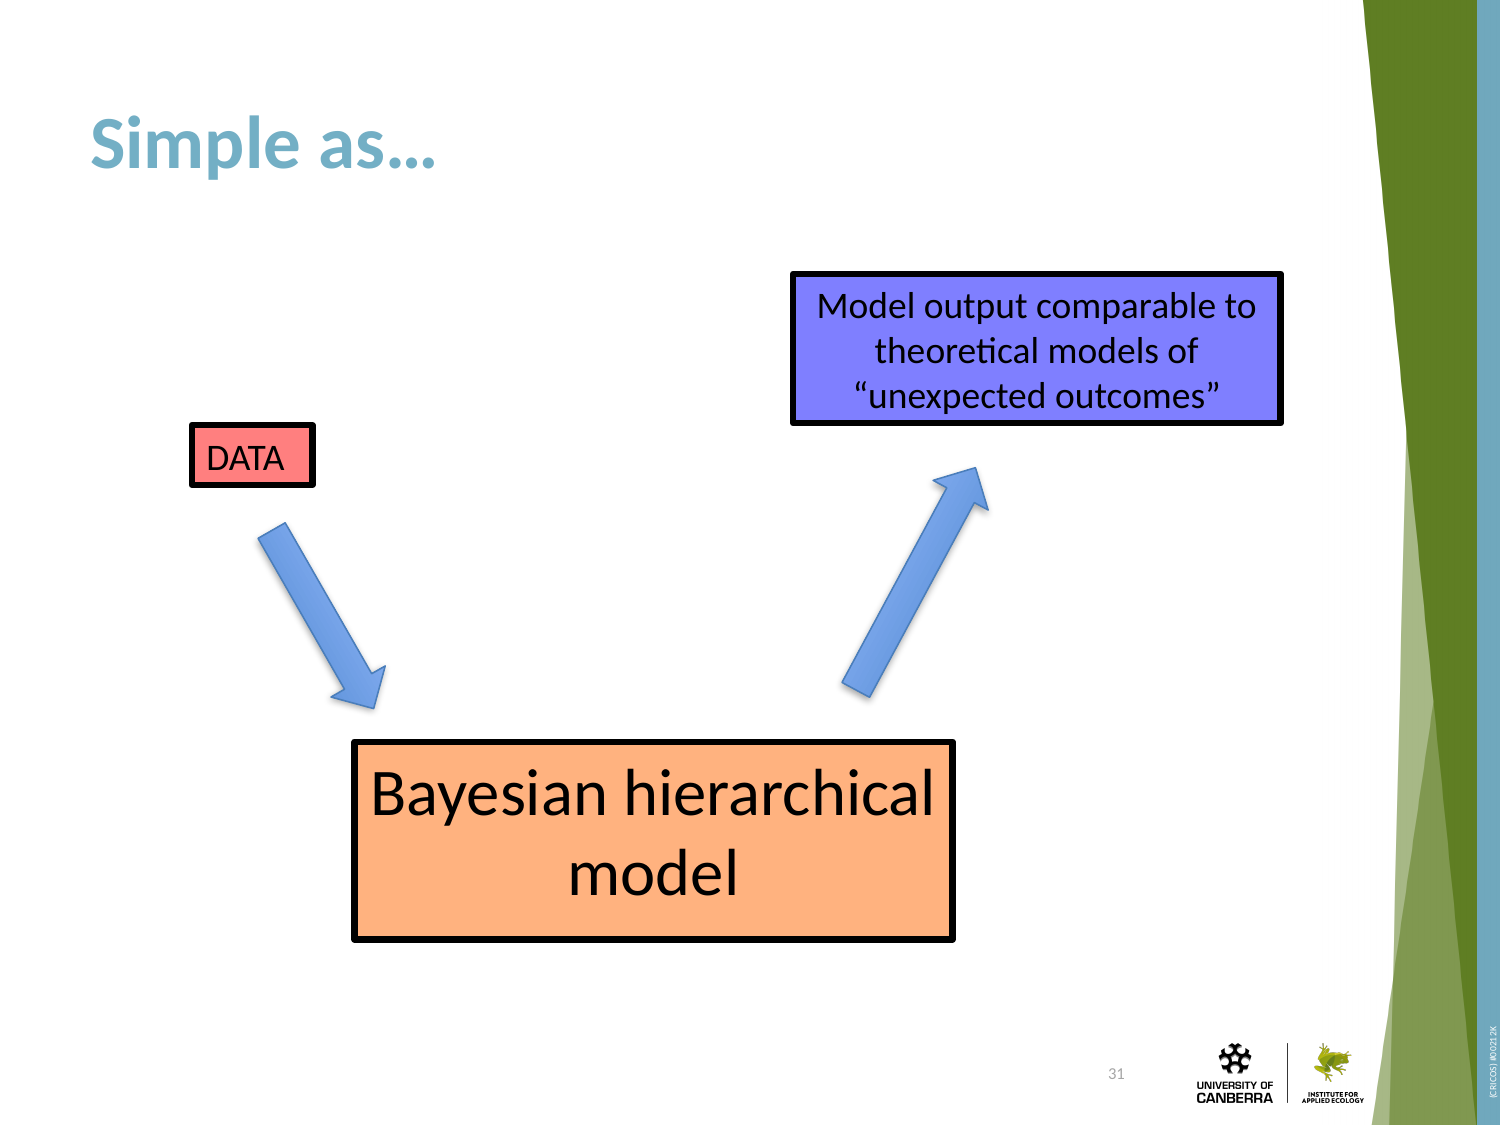

# Simple as…
Model output comparable to theoretical models of “unexpected outcomes”
DATA

Bayesian hierarchical model
31